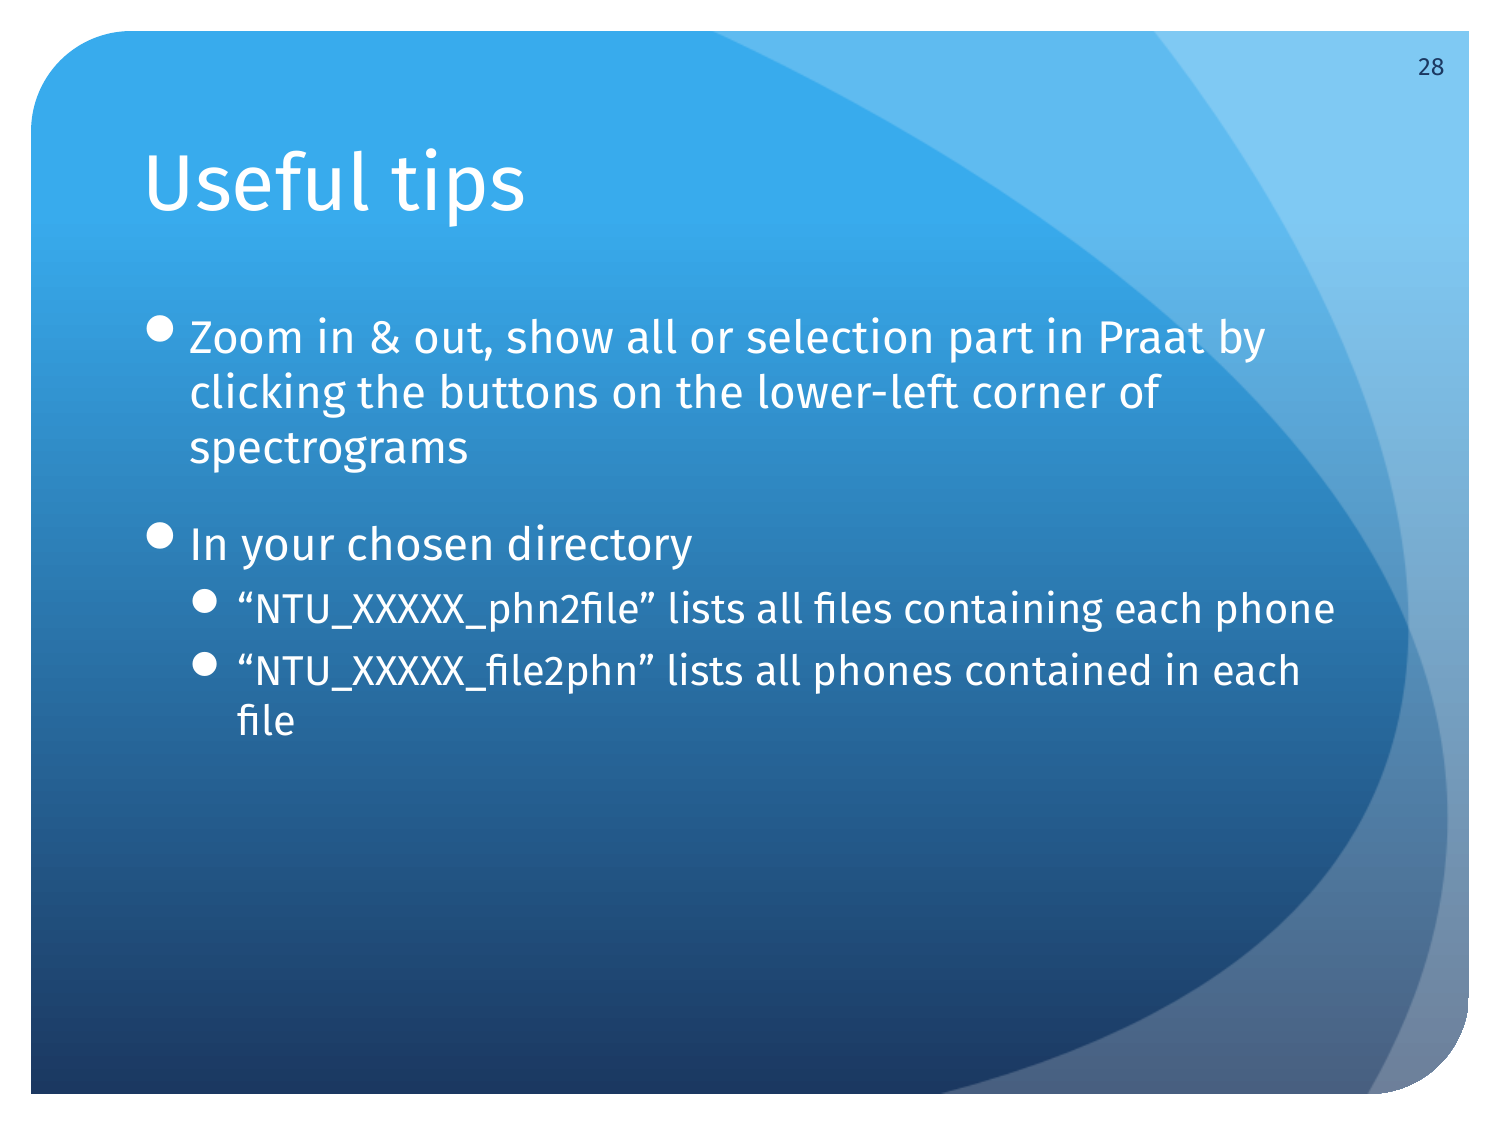

28
# Useful tips
Zoom in & out, show all or selection part in Praat by clicking the buttons on the lower-left corner of spectrograms
In your chosen directory
“NTU_XXXXX_phn2file” lists all files containing each phone
“NTU_XXXXX_file2phn” lists all phones contained in each file